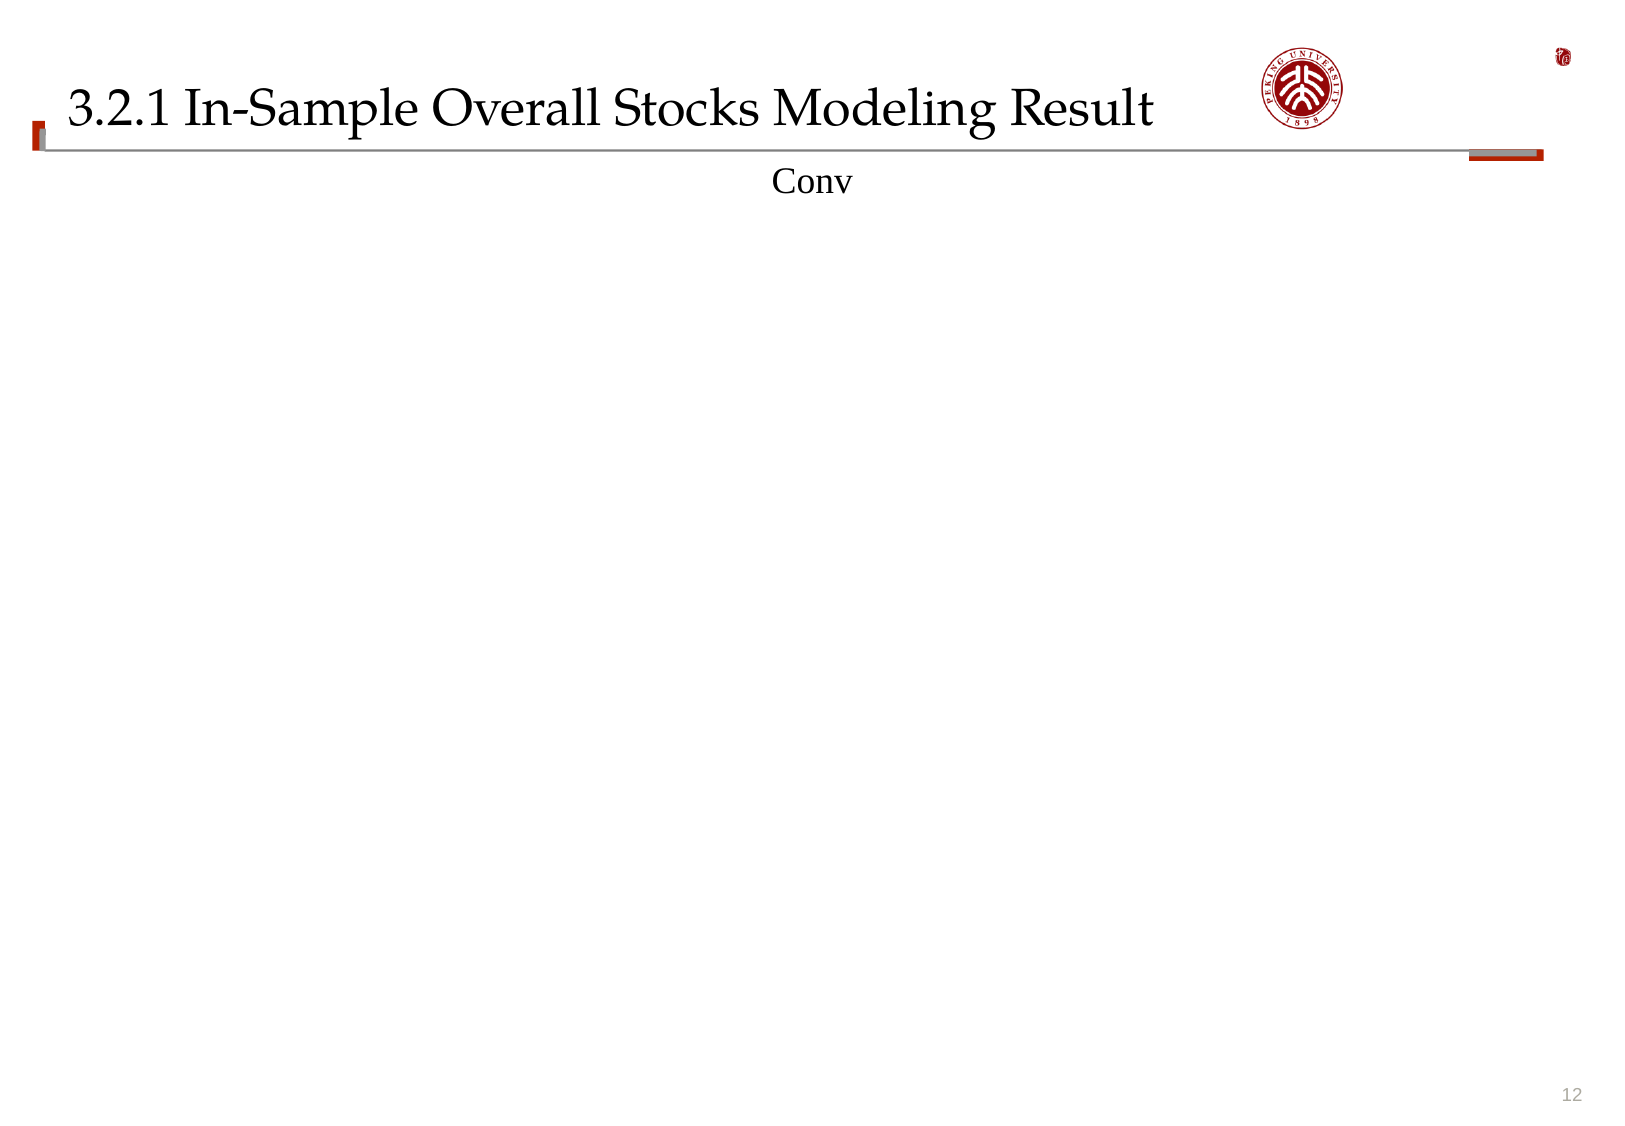

# 3.2.1 In-Sample Overall Stocks Modeling Result
Conv